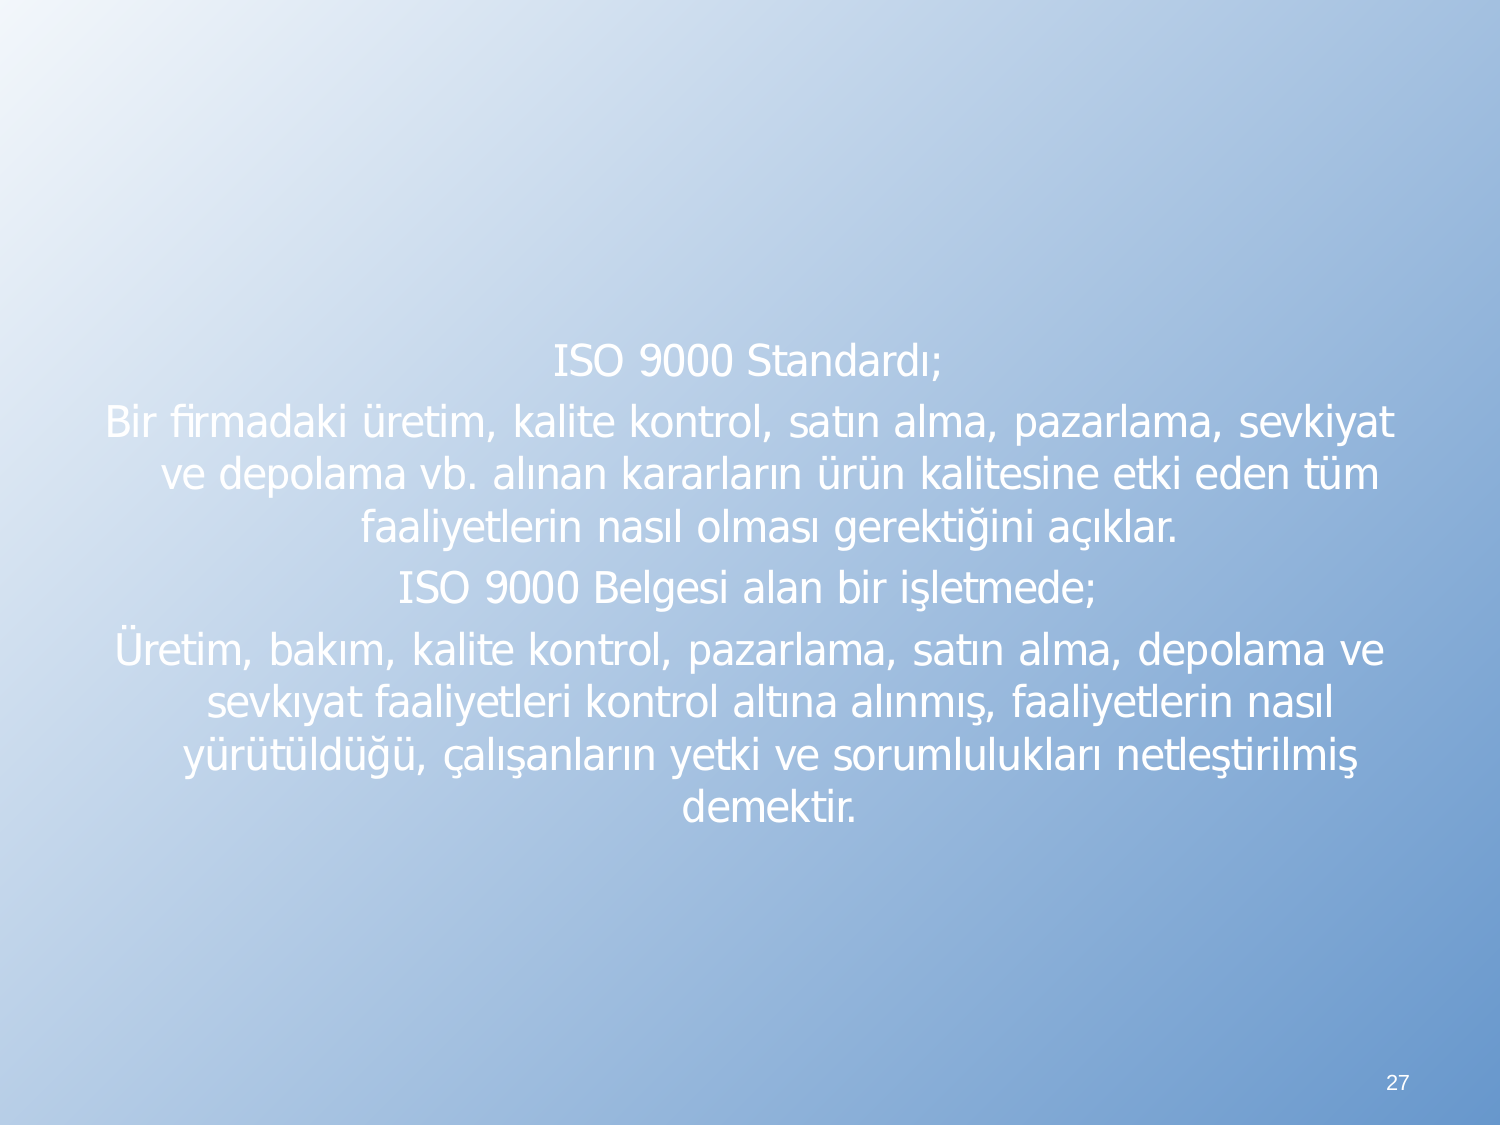

ISO 9000 Standardı;
Bir firmadaki üretim, kalite kontrol, satın alma, pazarlama, sevkiyat ve depolama vb. alınan kararların ürün kalitesine etki eden tüm faaliyetlerin nasıl olması gerektiğini açıklar.
ISO 9000 Belgesi alan bir işletmede;
Üretim, bakım, kalite kontrol, pazarlama, satın alma, depolama ve sevkıyat faaliyetleri kontrol altına alınmış, faaliyetlerin nasıl yürütüldüğü, çalışanların yetki ve sorumlulukları netleştirilmiş demektir.

27